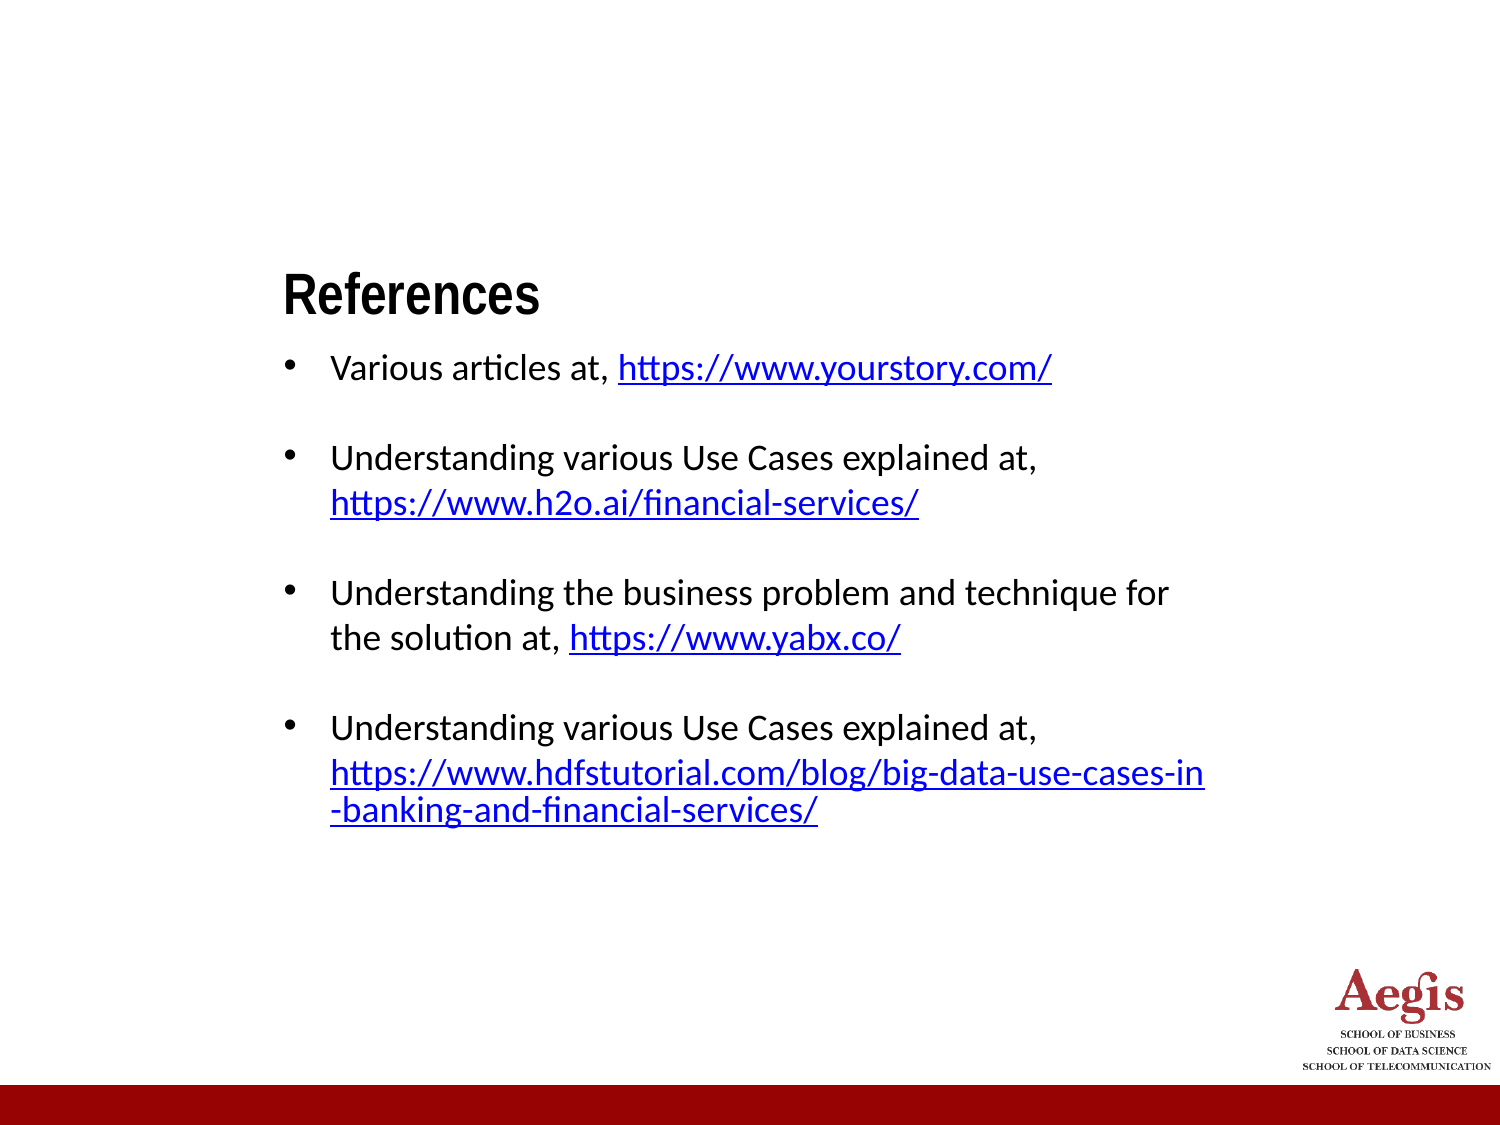

References
Various articles at, https://www.yourstory.com/

Understanding various Use Cases explained at, https://www.h2o.ai/financial-services/

Understanding the business problem and technique for the solution at, https://www.yabx.co/

Understanding various Use Cases explained at, https://www.hdfstutorial.com/blog/big-data-use-cases-in-banking-and-financial-services/